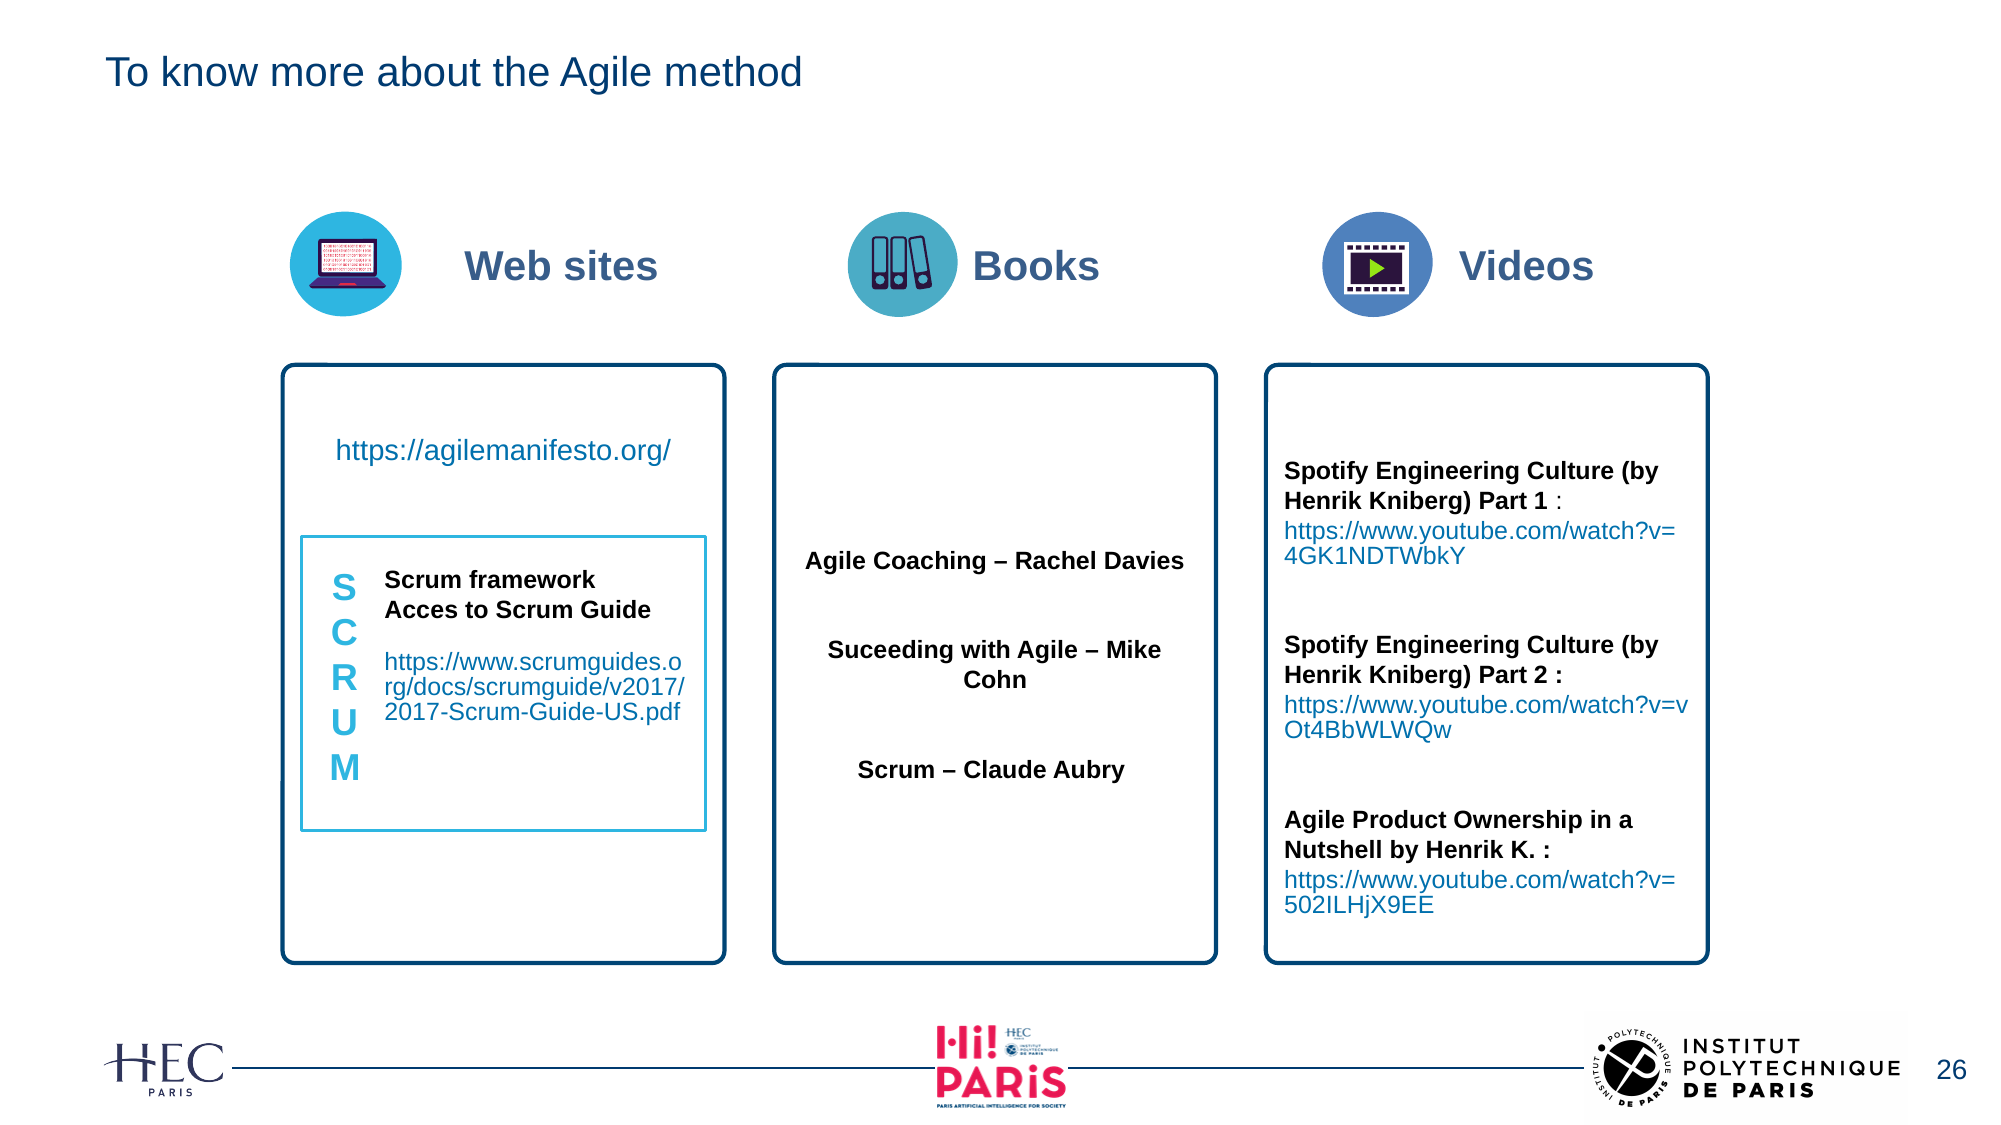

# To know more about the Agile method

Web sites

Books

Videos

Agile Coaching – Rachel Davies

Suceeding with Agile – Mike Cohn

Scrum – Claude Aubry
Spotify Engineering Culture (by Henrik Kniberg) Part 1 :  https://www.youtube.com/watch?v=4GK1NDTWbkY

Spotify Engineering Culture (by Henrik Kniberg) Part 2 :
https://www.youtube.com/watch?v=vOt4BbWLWQw

Agile Product Ownership in a Nutshell by Henrik K. :
https://www.youtube.com/watch?v=502ILHjX9EE

https://agilemanifesto.org/

S
C
R
U
M
Scrum framework
Acces to Scrum Guide
https://www.scrumguides.org/docs/scrumguide/v2017/2017-Scrum-Guide-US.pdf